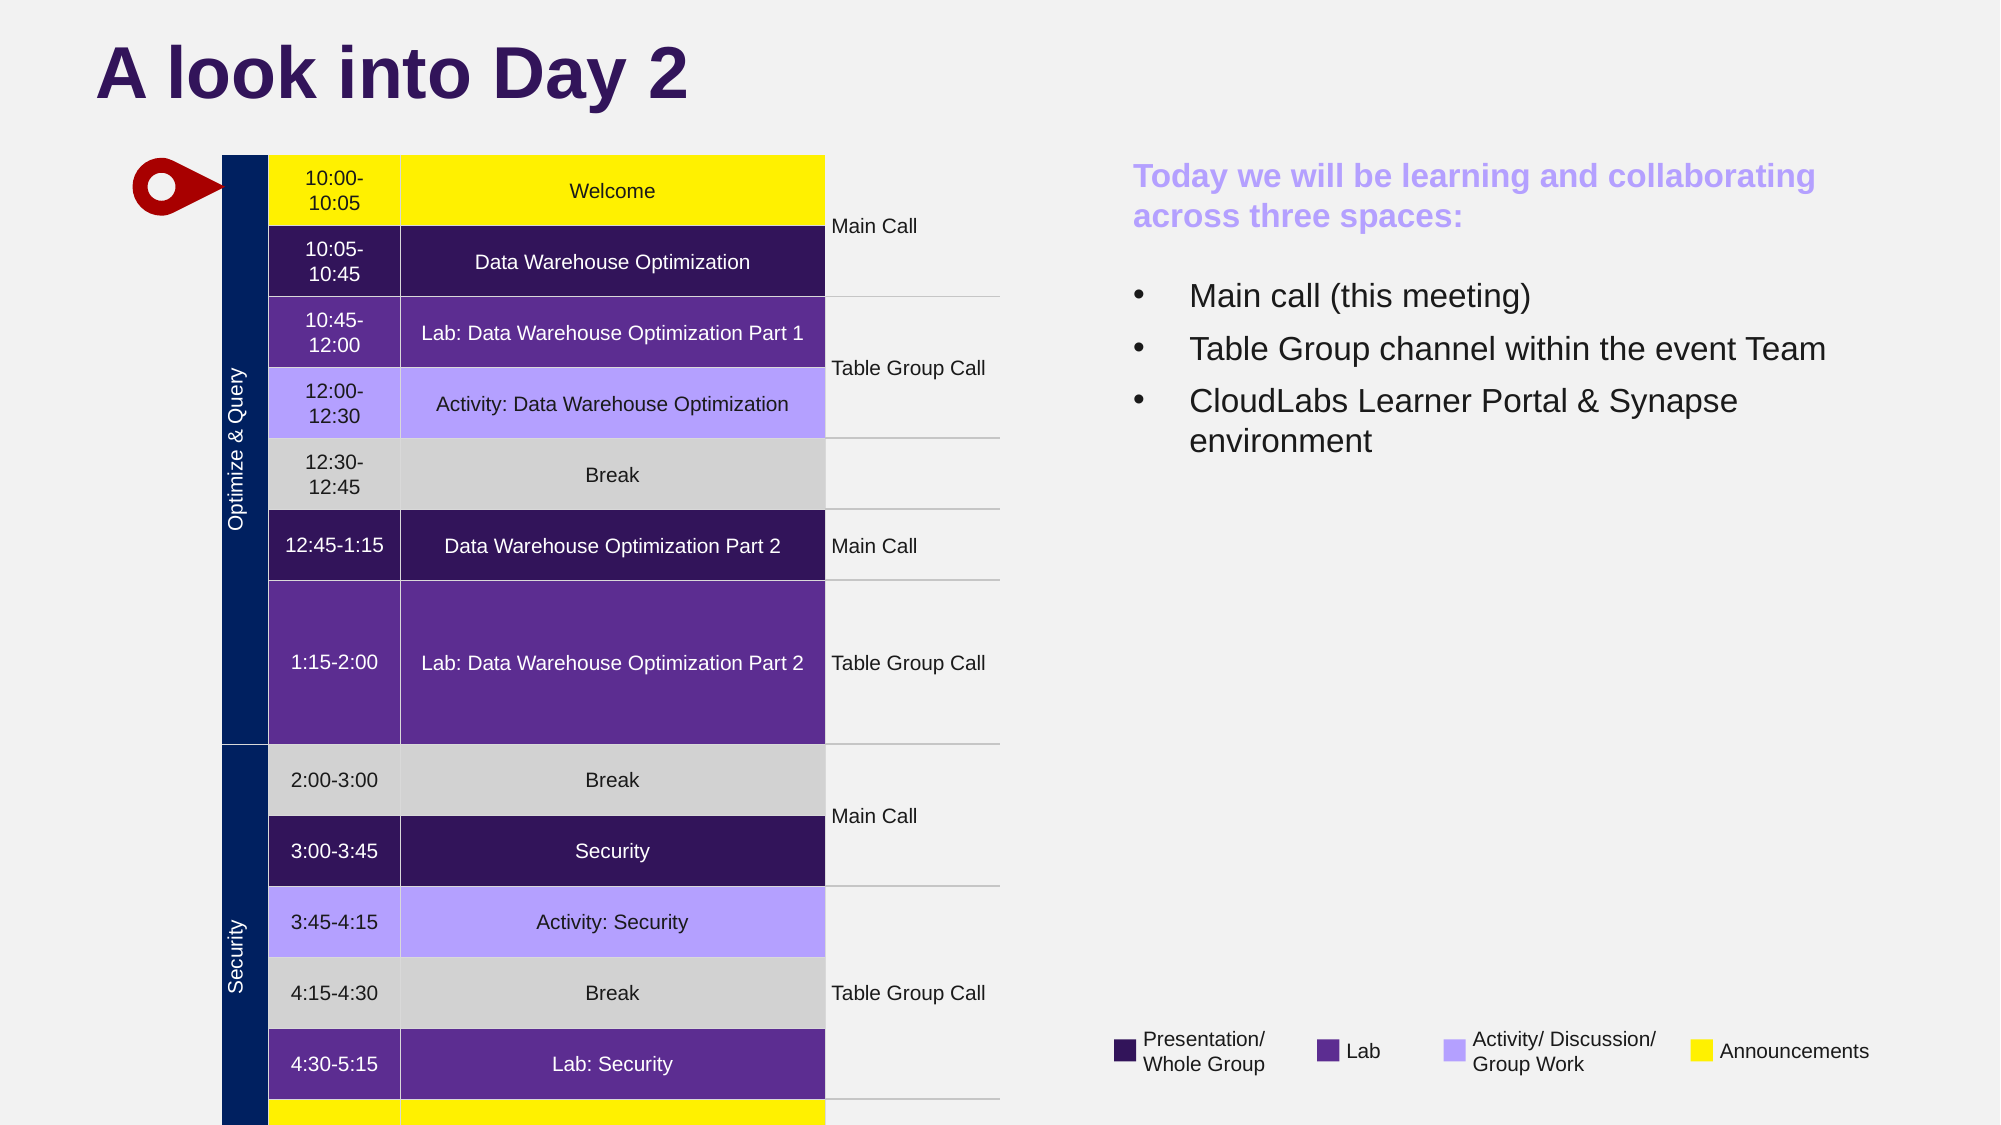

A look into Day 2

| Optimize & Query | 10:00-10:05 | Welcome | Main Call |
| --- | --- | --- | --- |
|  | 10:05-10:45 | Data Warehouse Optimization |  |
|  | 10:45-12:00 | Lab: Data Warehouse Optimization Part 1 | Table Group Call |
|  | 12:00-12:30 | Activity: Data Warehouse Optimization |  |
|  | 12:30-12:45 | Break |  |
|  | 12:45-1:15 | Data Warehouse Optimization Part 2 | Main Call |
|  | 1:15-2:00 | Lab: Data Warehouse Optimization Part 2 | Table Group Call |
| Security | 2:00-3:00 | Break | Main Call |
|  | 3:00-3:45 | Security |  |
|  | 3:45-4:15 | Activity: Security | Table Group Call |
|  | 4:15-4:30 | Break |  |
|  | 4:30-5:15 | Lab: Security |  |
|  | 5:15-5:20 | Closing | Main Call |
Today we will be learning and collaborating across three spaces:

Main call (this meeting)
Table Group channel within the event Team
CloudLabs Learner Portal & Synapse environment
Presentation/
Whole Group

Activity/ Discussion/ Group Work

Lab

Announcements